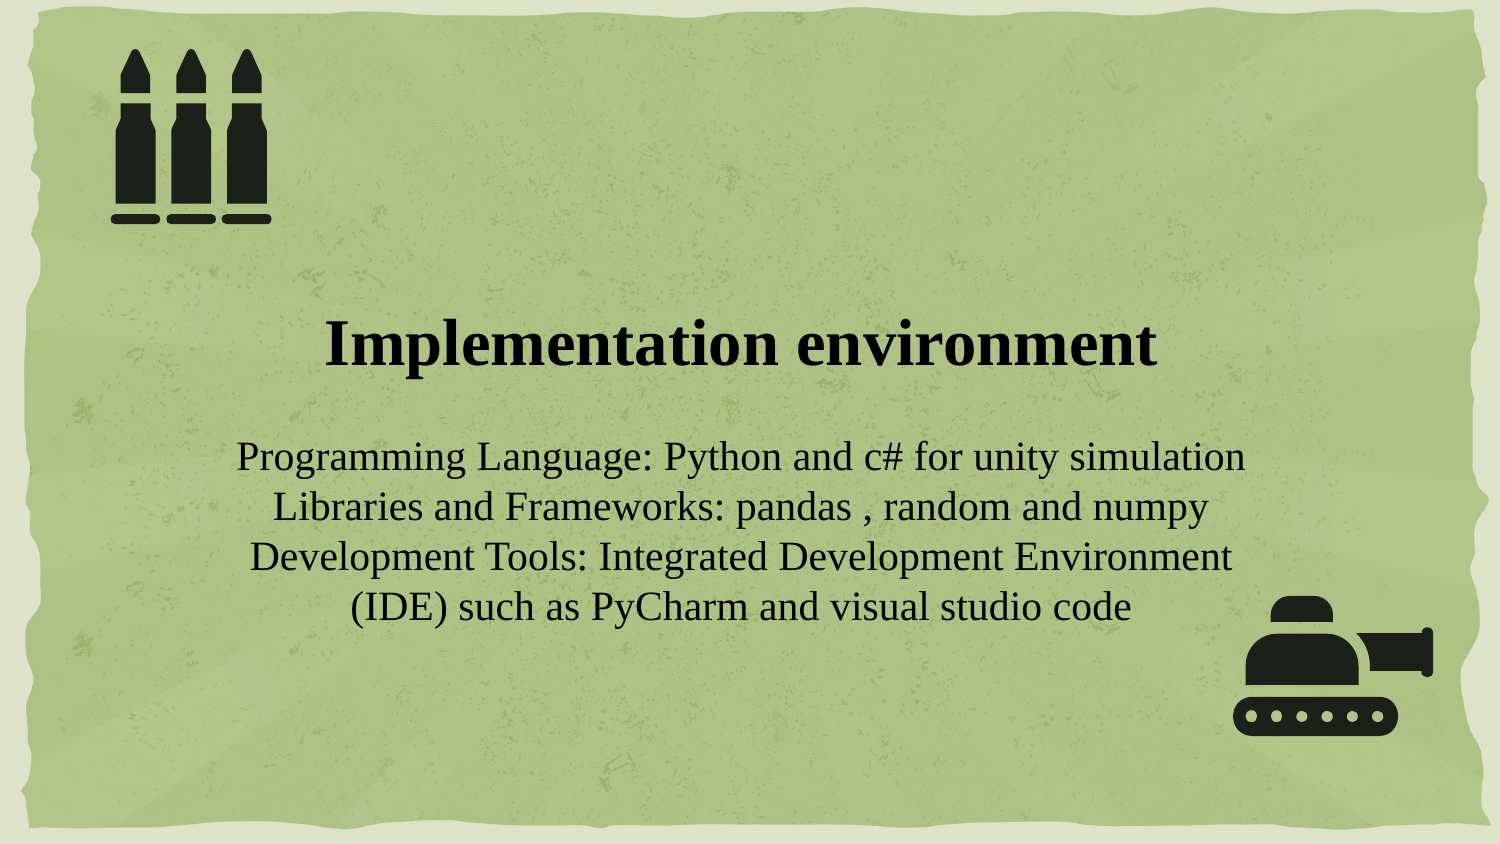

Implementation environment

Programming Language: Python and c# for unity simulation
Libraries and Frameworks: pandas , random and numpy
Development Tools: Integrated Development Environment (IDE) such as PyCharm and visual studio code